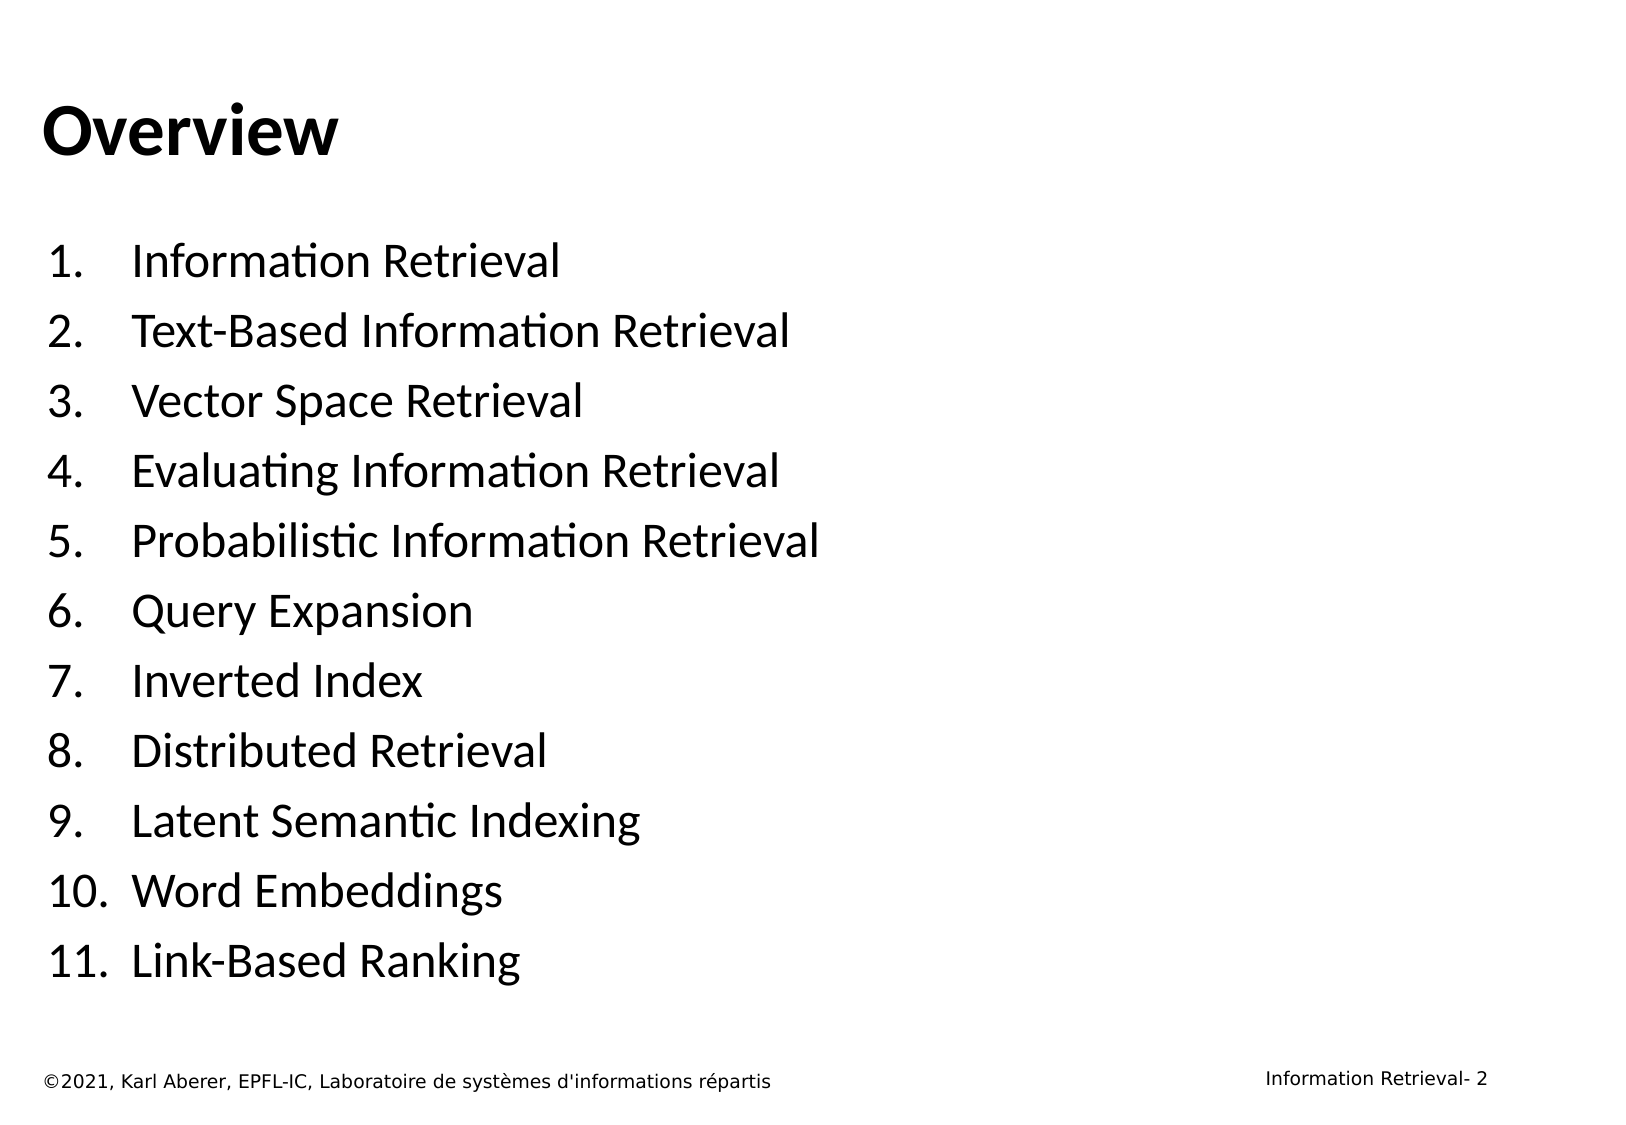

# Overview
Information Retrieval
Text-Based Information Retrieval
Vector Space Retrieval
Evaluating Information Retrieval
Probabilistic Information Retrieval
Query Expansion
Inverted Index
Distributed Retrieval
Latent Semantic Indexing
Word Embeddings
Link-Based Ranking
©2021, Karl Aberer, EPFL-IC, Laboratoire de systèmes d'informations répartis